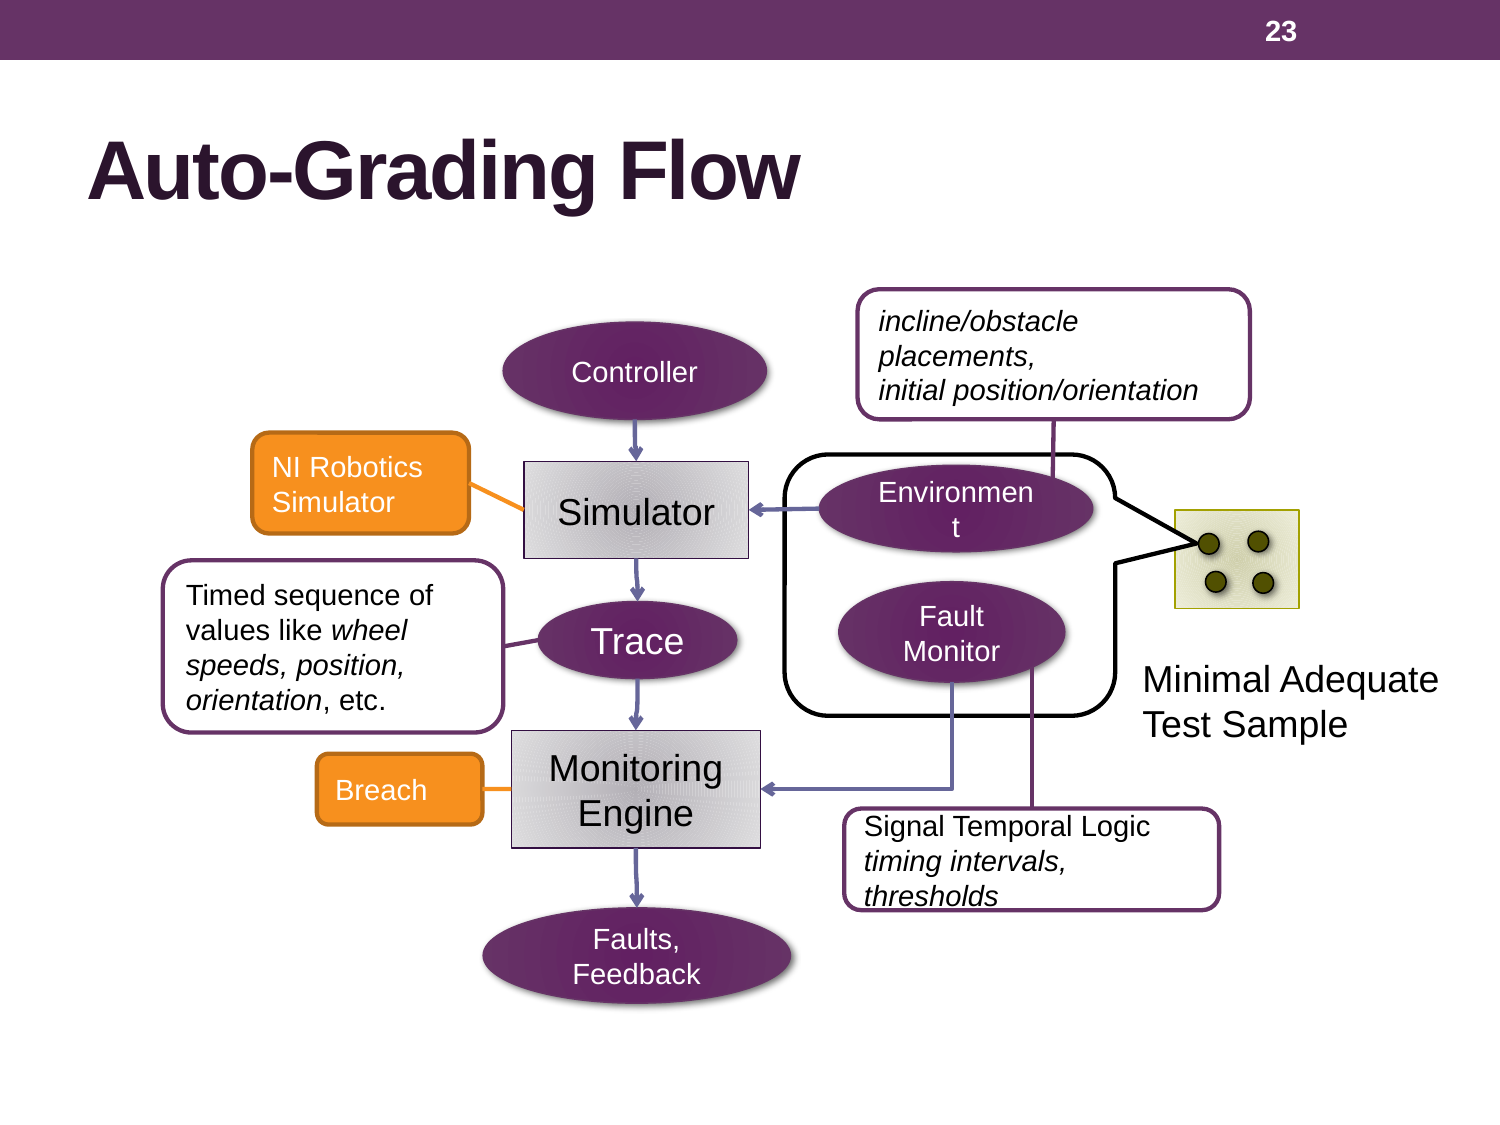

23
# Auto-Grading Flow
incline/obstacle placements,
initial position/orientation
Controller
NI Robotics Simulator

Simulator
Environment

Timed sequence of values like wheel speeds, position, orientation, etc.

Fault
Monitor
Trace
Minimal Adequate Test Sample
Monitoring Engine
Breach
Signal Temporal Logic
timing intervals, thresholds
Faults, Feedback